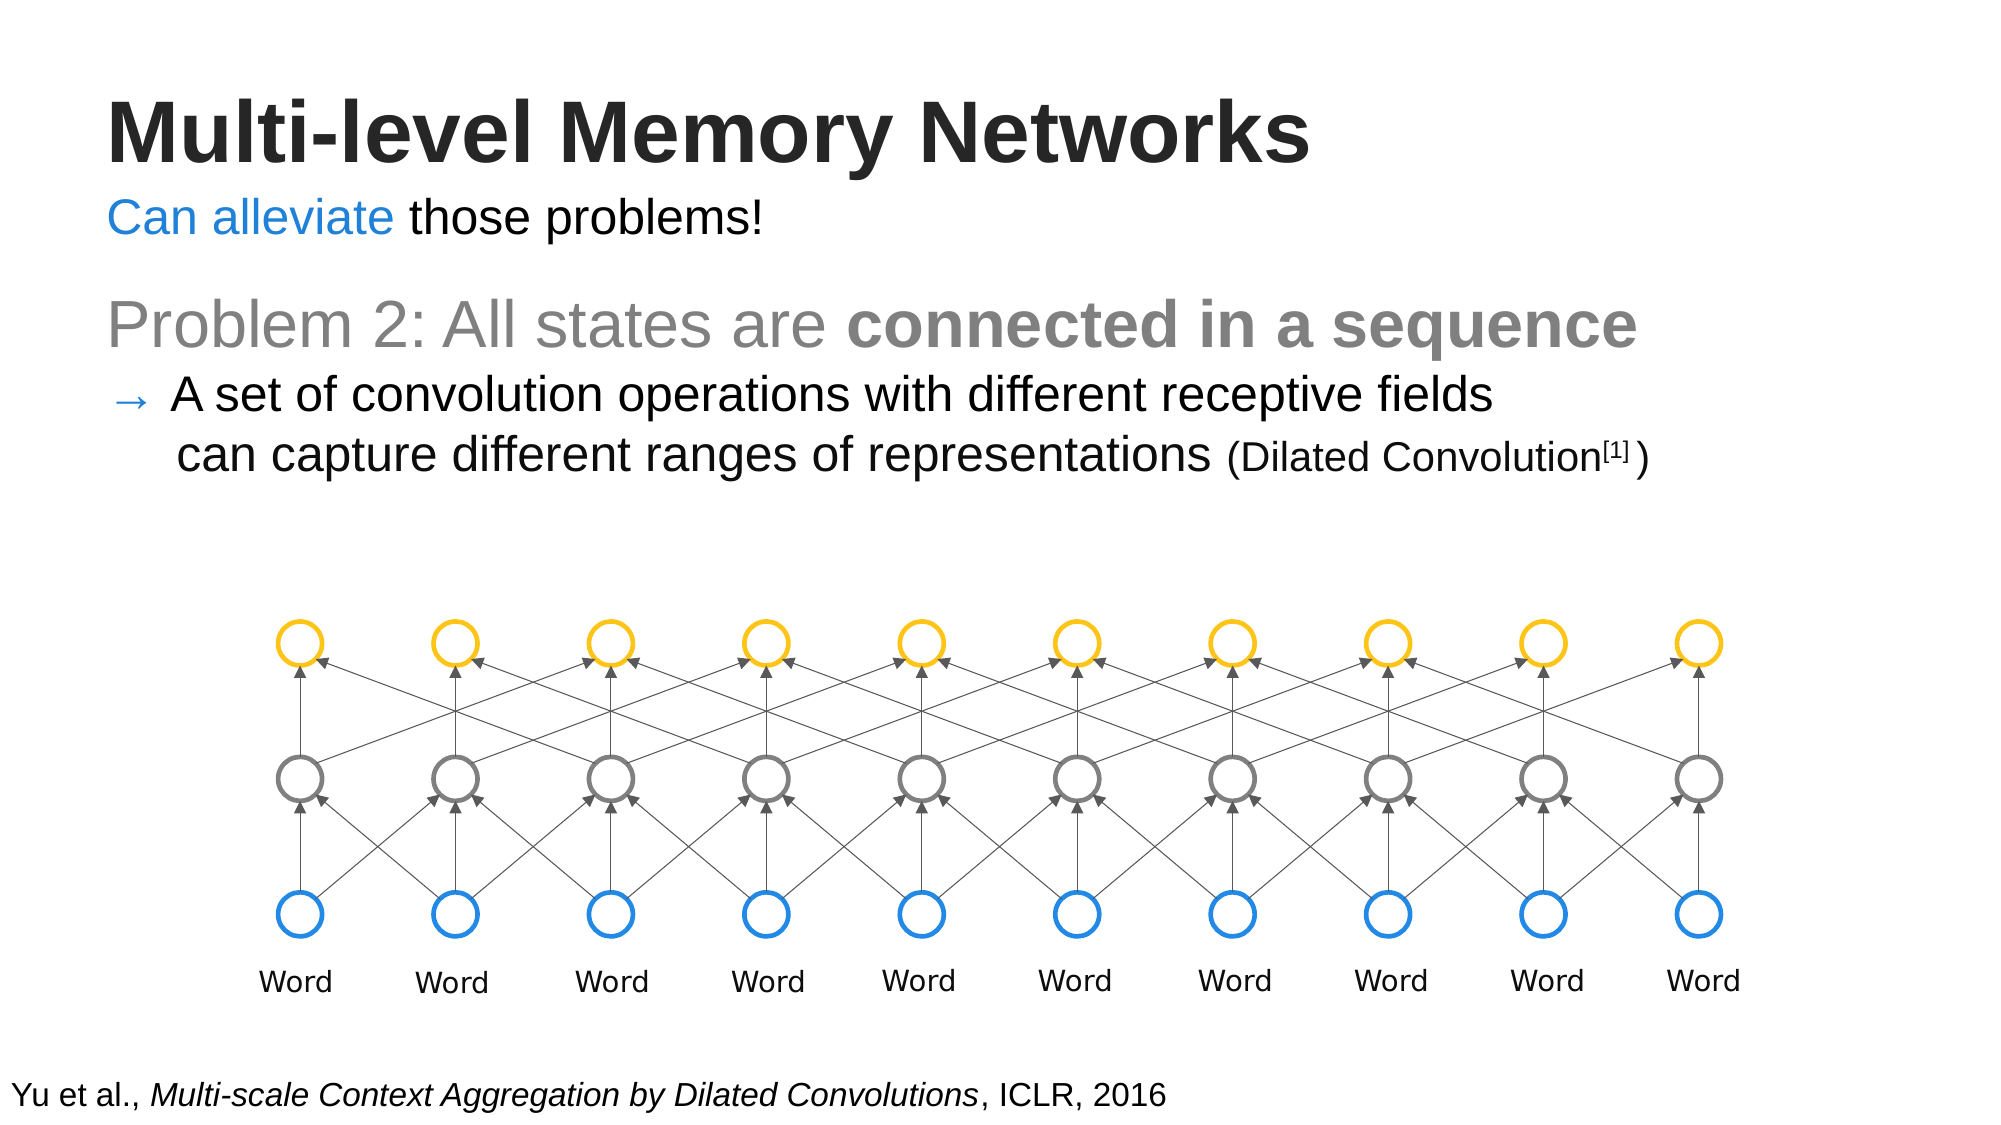

# Multi-level Memory Networks
Can alleviate those problems!
Problem 2: All states are connected in a sequence
→ A set of convolution operations with different receptive fields
     can capture different ranges of representations (Dilated Convolution[1] )

Word
Word
Word
Word
Word
Word
Word
Word
Word
Word
[1] Yu et al., Multi-scale Context Aggregation by Dilated Convolutions, ICLR, 2016